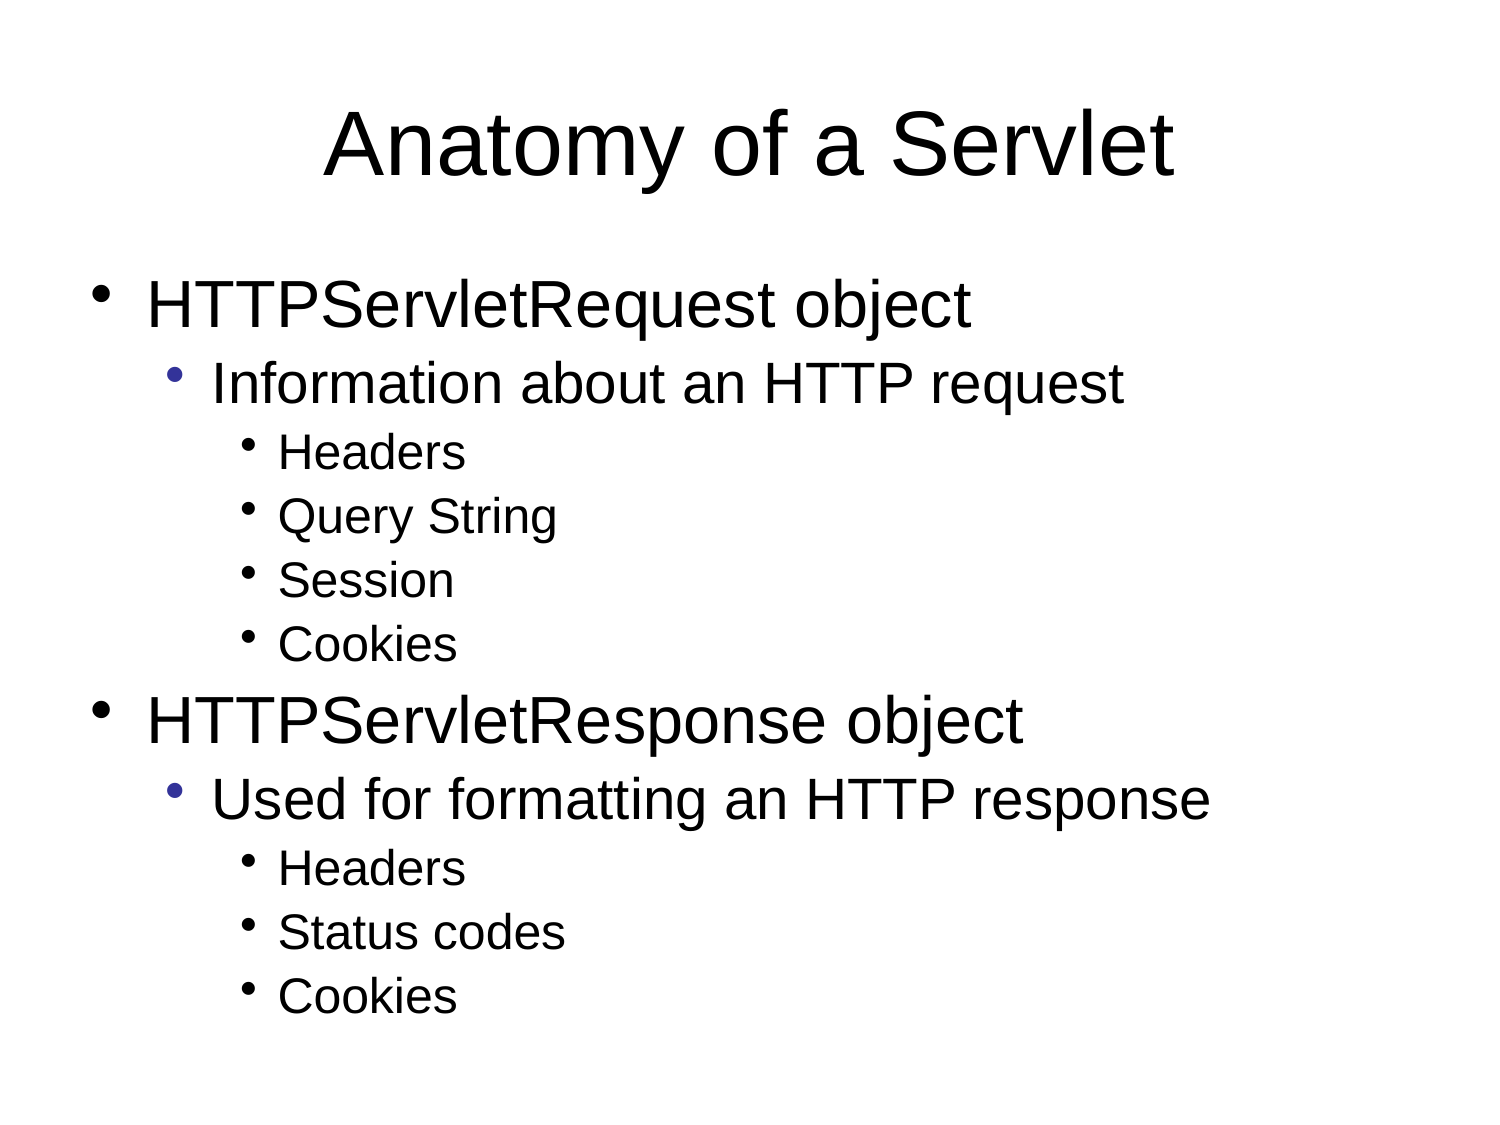

# Anatomy of a Servlet
HTTPServletRequest object
Information about an HTTP request
Headers
Query String
Session
Cookies
HTTPServletResponse object
Used for formatting an HTTP response
Headers
Status codes
Cookies